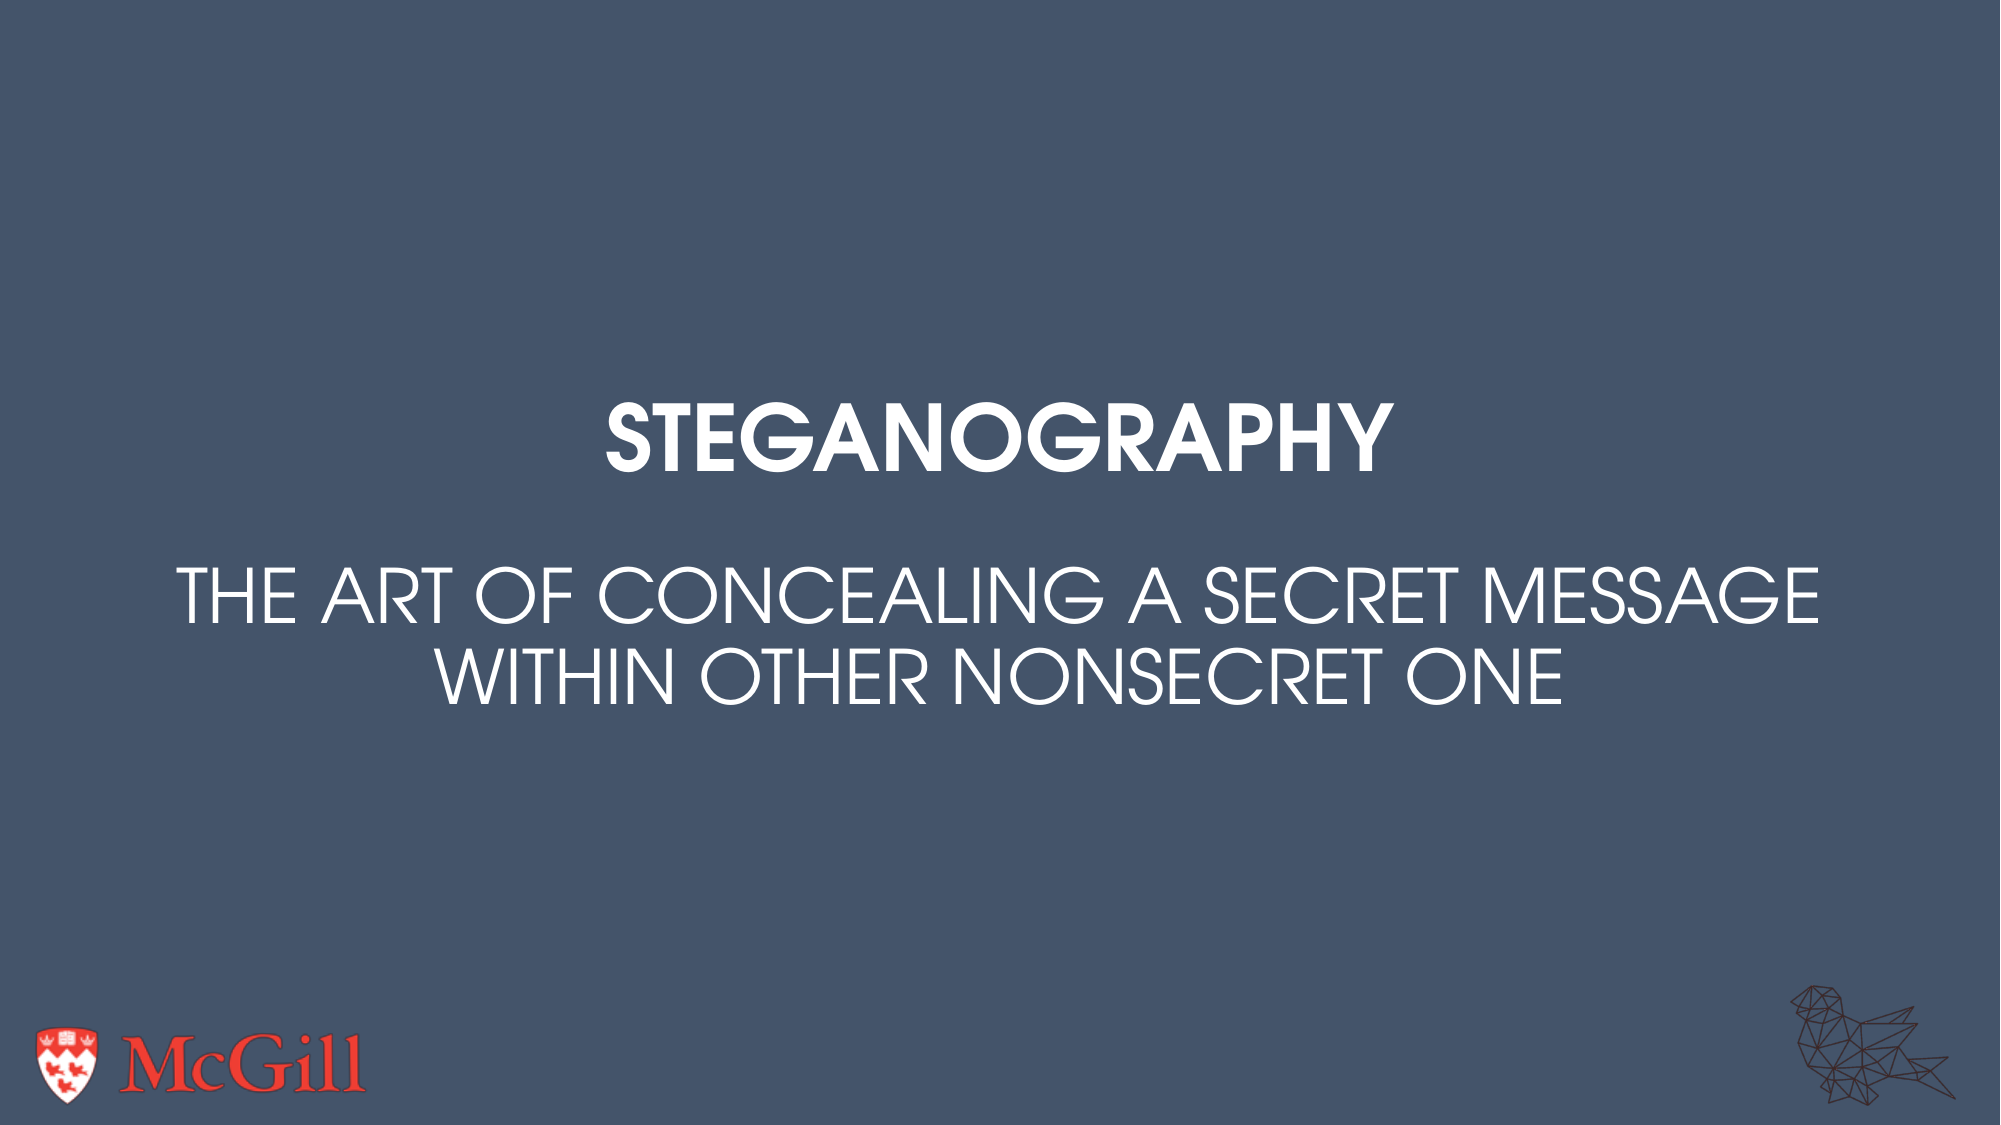

# Steganography
The art of concealing a secret message within other nonsecret one